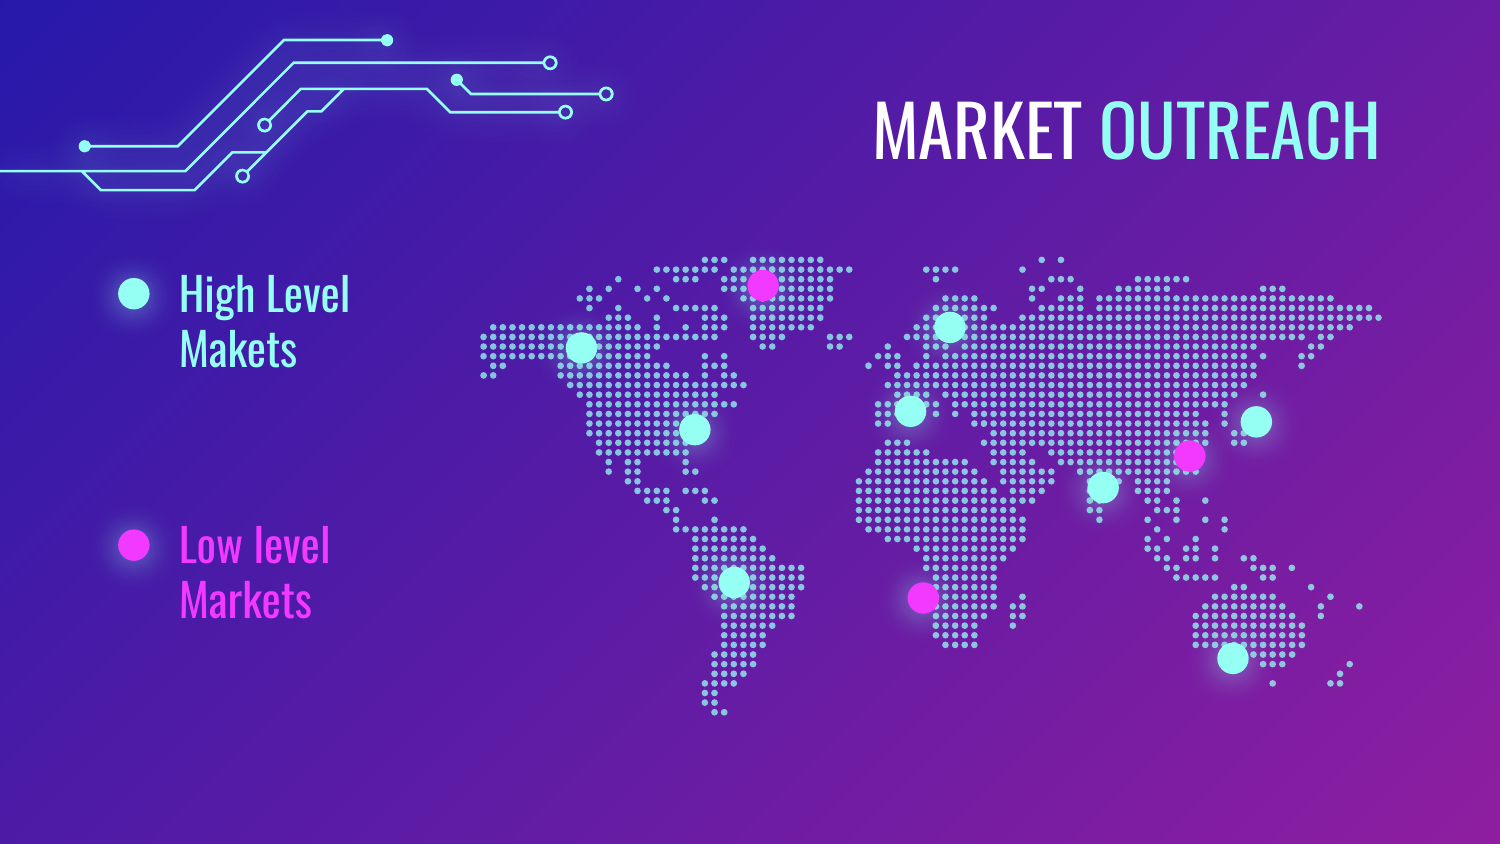

# MARKET OUTREACH

High Level Makets

Low level Markets